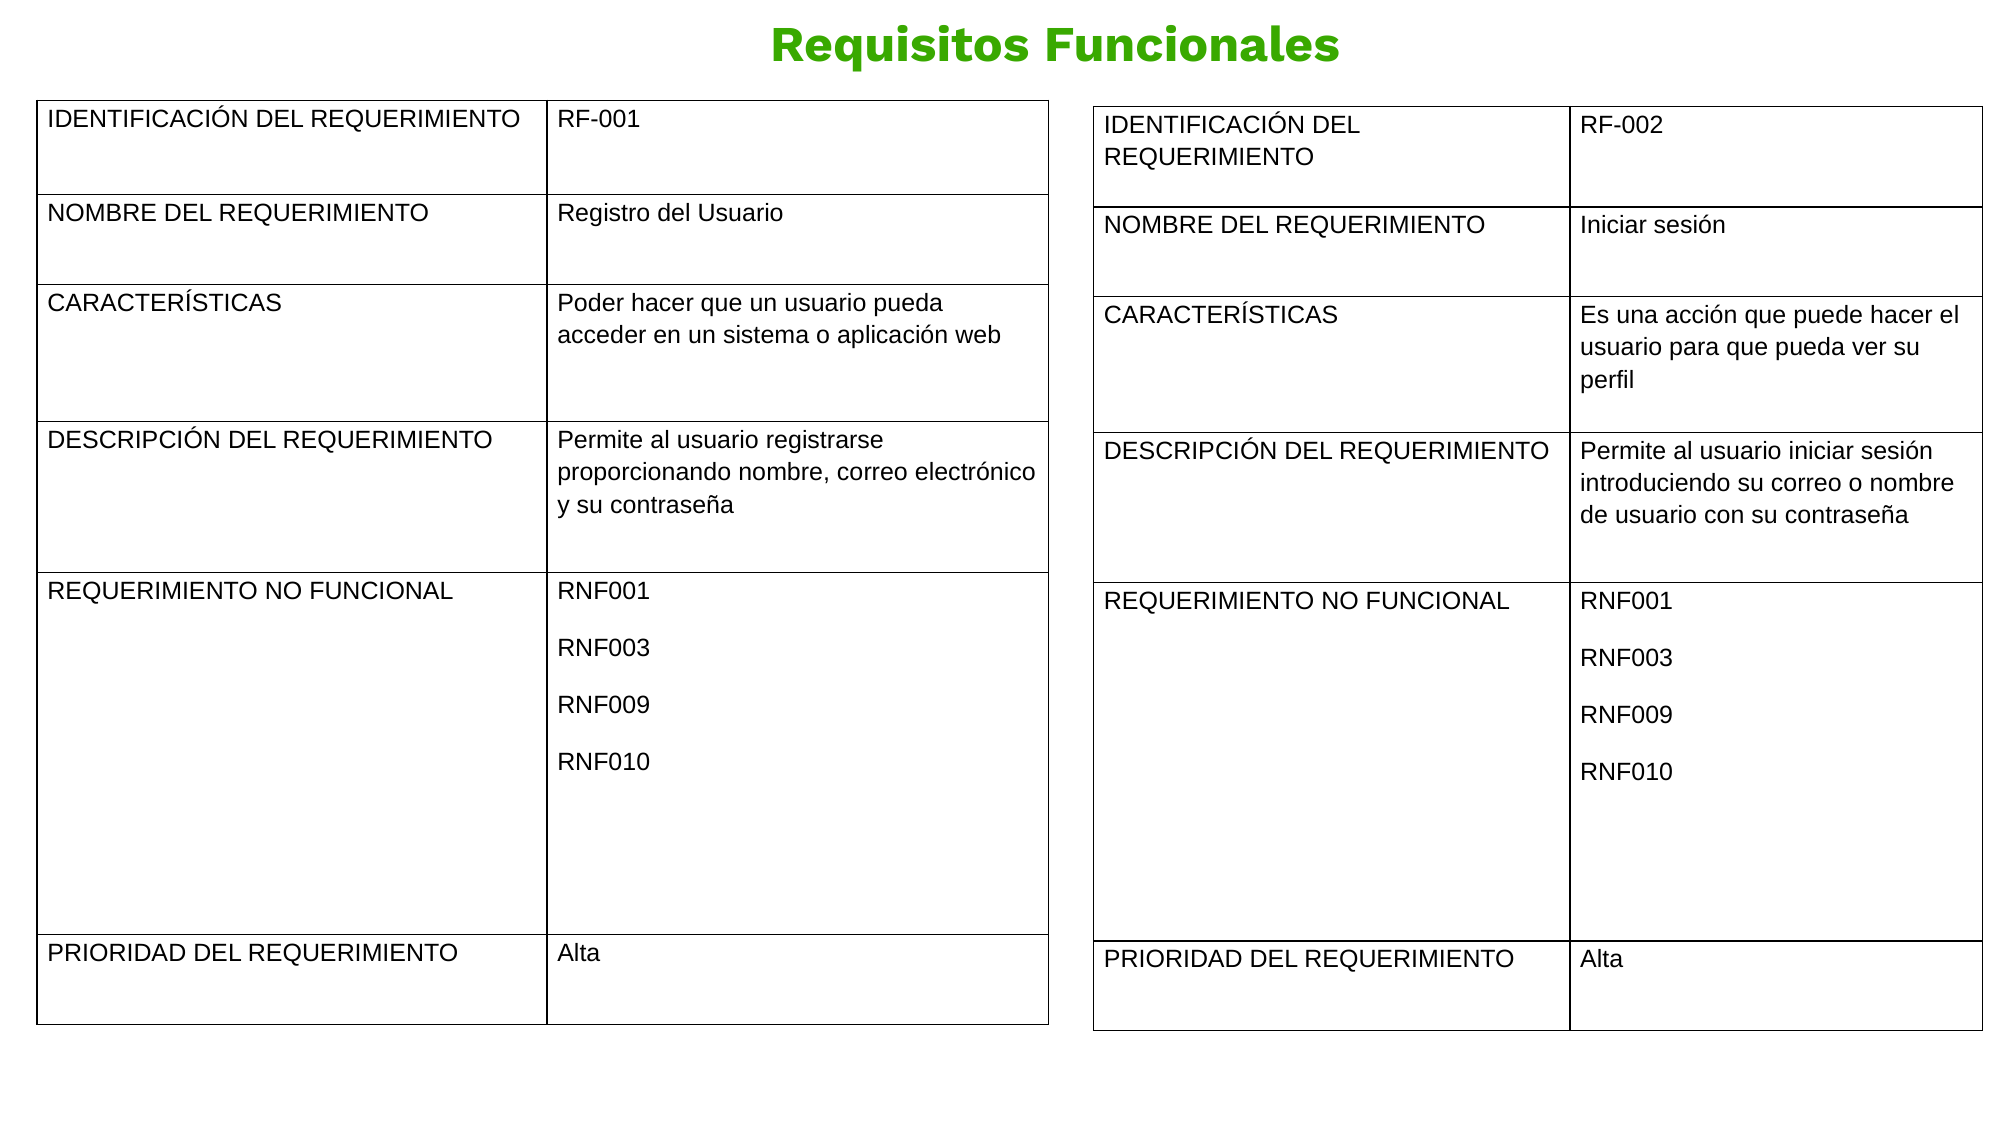

Requisitos Funcionales
| IDENTIFICACIÓN DEL REQUERIMIENTO | RF-001 |
| --- | --- |
| NOMBRE DEL REQUERIMIENTO | Registro del Usuario |
| CARACTERÍSTICAS | Poder hacer que un usuario pueda acceder en un sistema o aplicación web |
| DESCRIPCIÓN DEL REQUERIMIENTO | Permite al usuario registrarse proporcionando nombre, correo electrónico y su contraseña |
| REQUERIMIENTO NO FUNCIONAL | RNF001 RNF003 RNF009 RNF010 |
| PRIORIDAD DEL REQUERIMIENTO | Alta |
| IDENTIFICACIÓN DEL REQUERIMIENTO | RF-002 |
| --- | --- |
| NOMBRE DEL REQUERIMIENTO | Iniciar sesión |
| CARACTERÍSTICAS | Es una acción que puede hacer el usuario para que pueda ver su perfil |
| DESCRIPCIÓN DEL REQUERIMIENTO | Permite al usuario iniciar sesión introduciendo su correo o nombre de usuario con su contraseña |
| REQUERIMIENTO NO FUNCIONAL | RNF001 RNF003 RNF009 RNF010 |
| PRIORIDAD DEL REQUERIMIENTO | Alta |